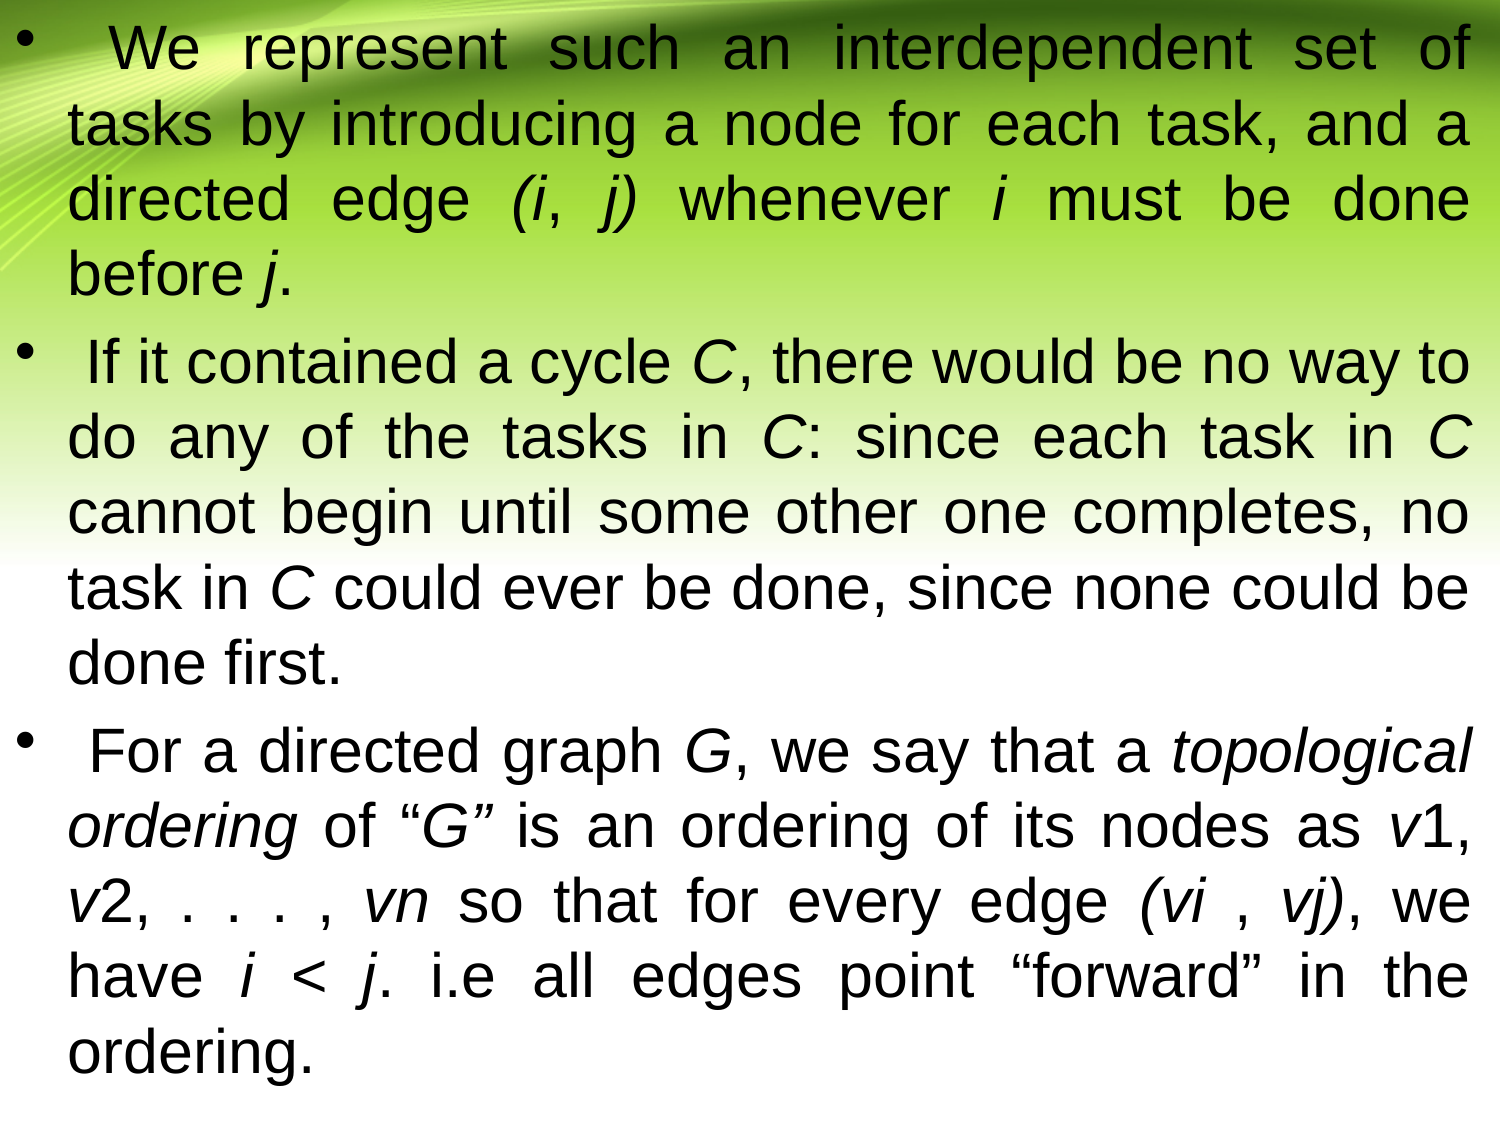

We represent such an interdependent set of tasks by introducing a node for each task, and a directed edge (i, j) whenever i must be done before j.
 If it contained a cycle C, there would be no way to do any of the tasks in C: since each task in C cannot begin until some other one completes, no task in C could ever be done, since none could be done first.
 For a directed graph G, we say that a topological ordering of “G” is an ordering of its nodes as v1, v2, . . . , vn so that for every edge (vi , vj), we have i < j. i.e all edges point “forward” in the ordering.